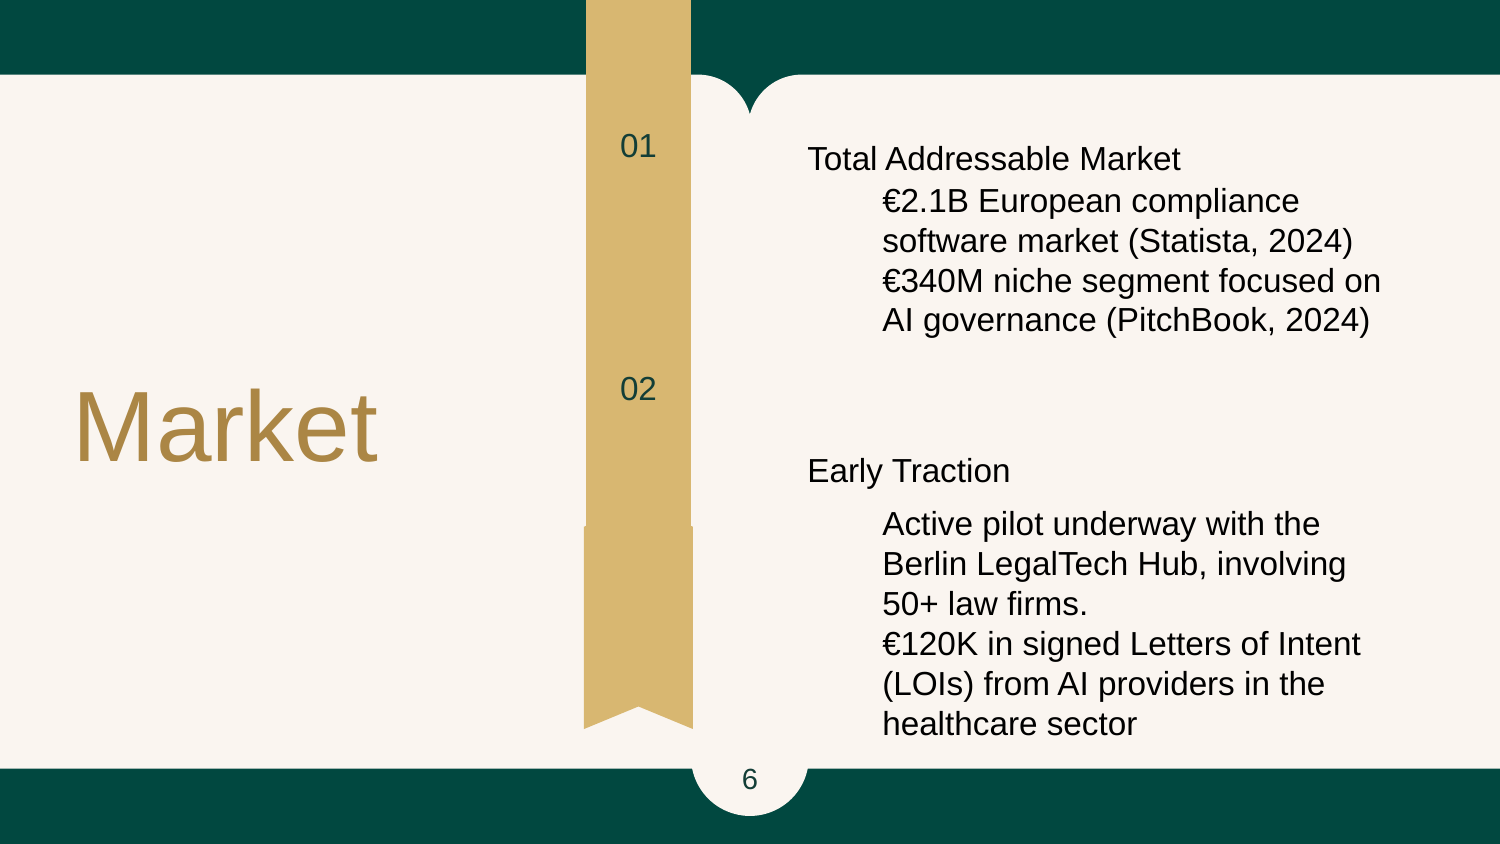

01
# Total Addressable Market
€2.1B European compliance software market (Statista, 2024)
€340M niche segment focused on AI governance (PitchBook, 2024)
Market
02
Early Traction
Active pilot underway with the Berlin LegalTech Hub, involving 50+ law firms.
€120K in signed Letters of Intent (LOIs) from AI providers in the healthcare sector